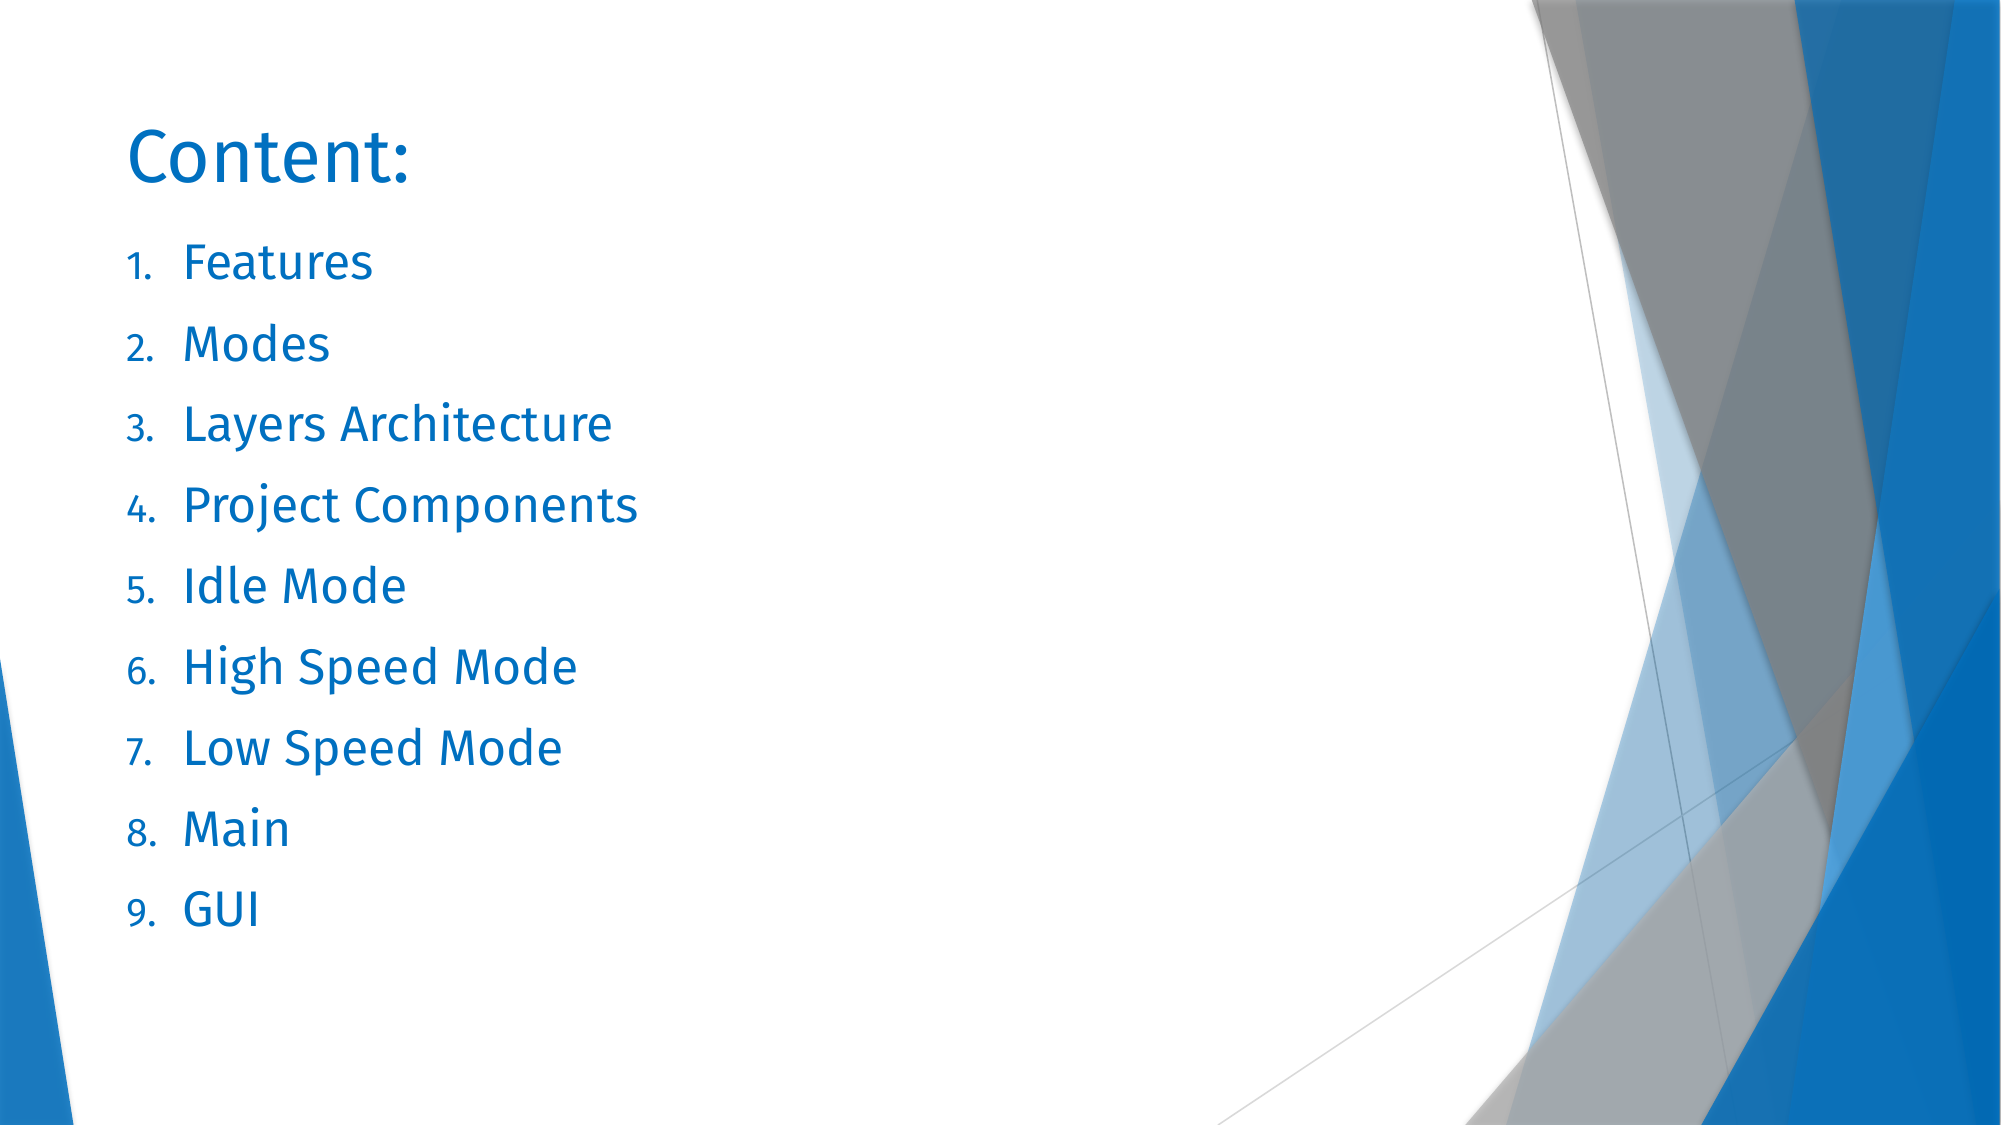

# Content:
Features
Modes
Layers Architecture
Project Components
Idle Mode
High Speed Mode
Low Speed Mode
Main
GUI